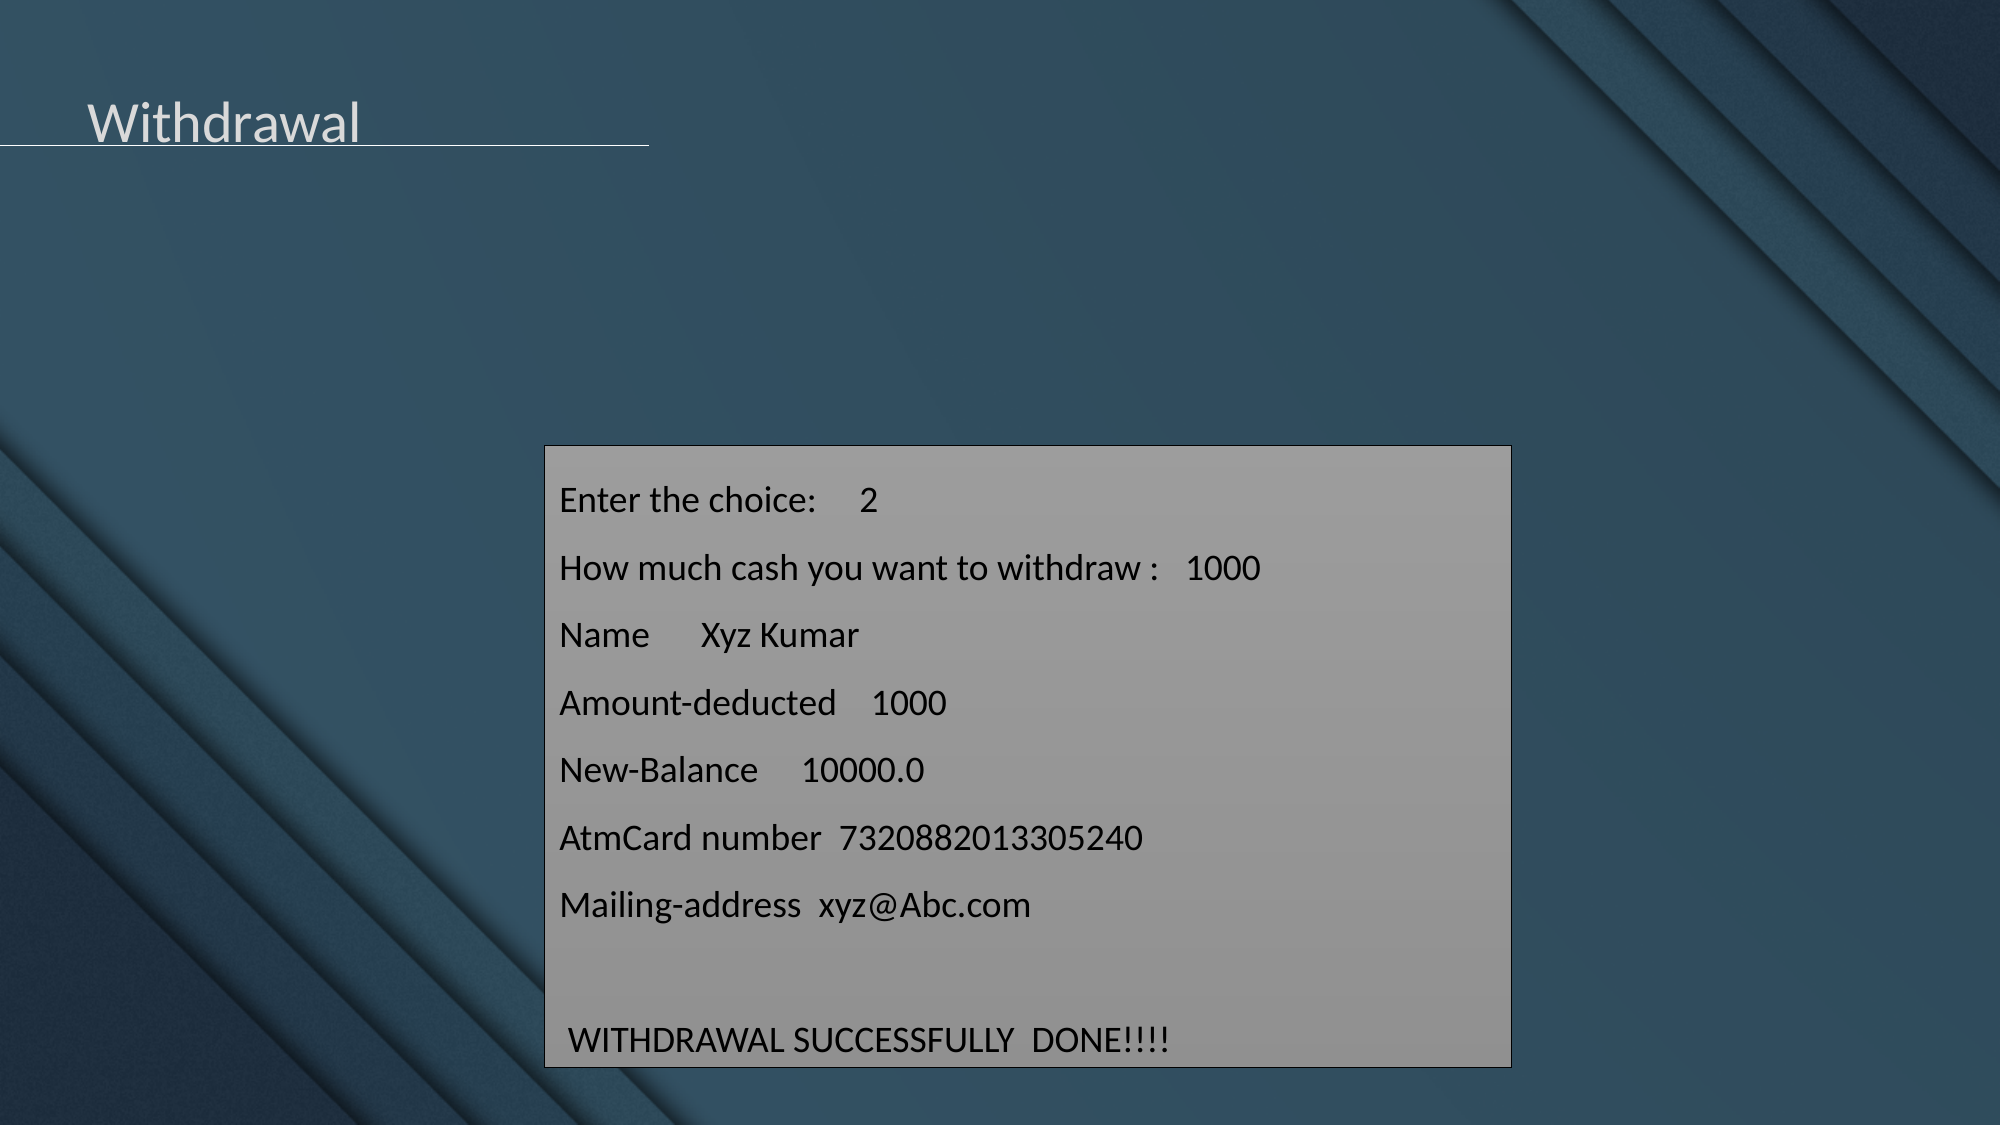

Withdrawal
Enter the choice:     2
How much cash you want to withdraw :   1000
Name      Xyz Kumar
Amount-deducted    1000
New-Balance     10000.0
AtmCard number  7320882013305240
Mailing-address  xyz@Abc.com

 WITHDRAWAL SUCCESSFULLY  DONE!!!!